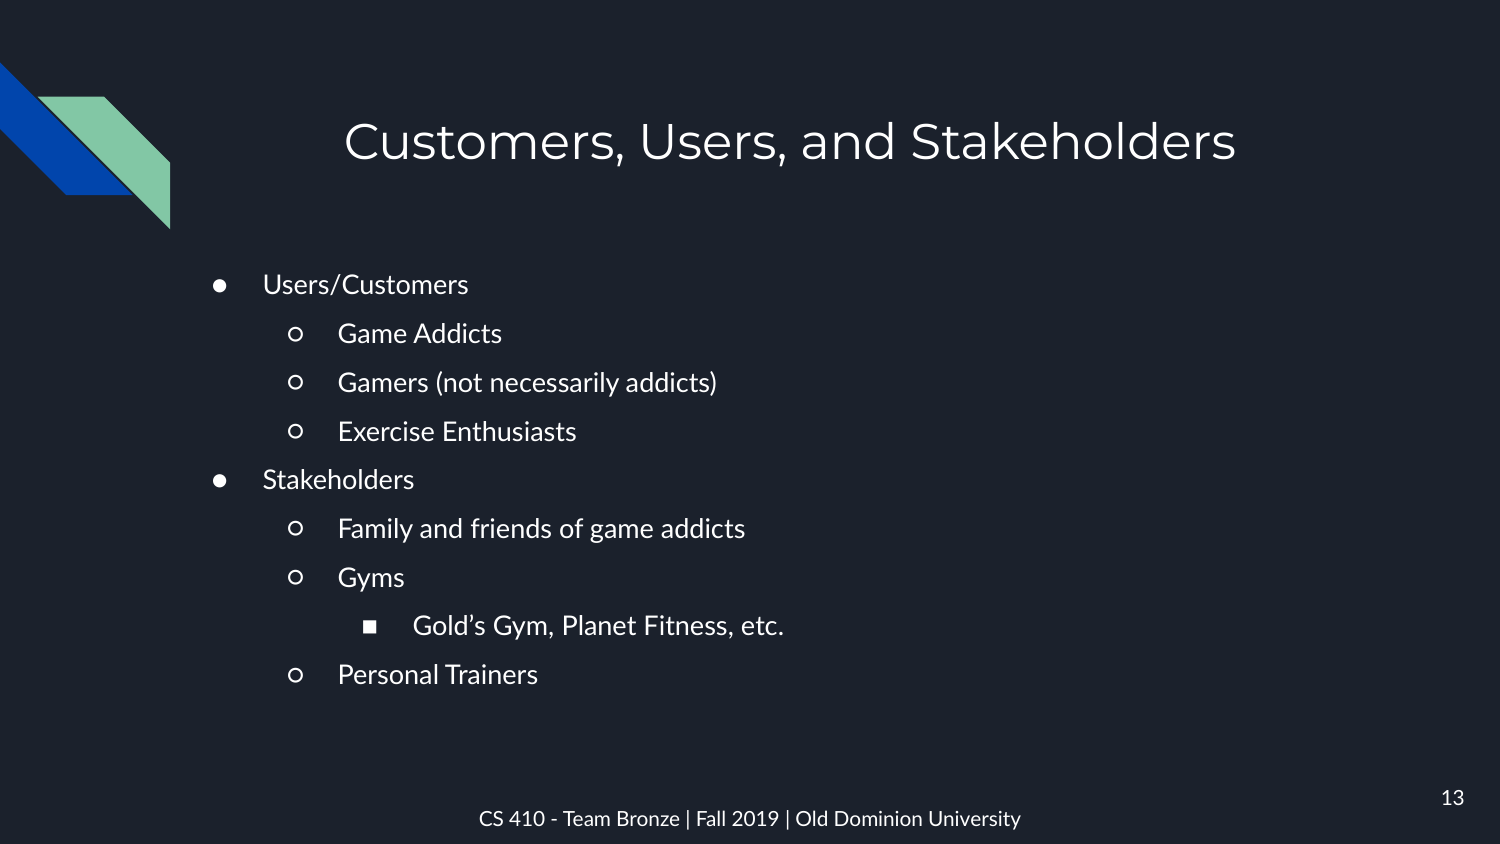

# Customers, Users, and Stakeholders
Users/Customers
Game Addicts
Gamers (not necessarily addicts)
Exercise Enthusiasts
Stakeholders
Family and friends of game addicts
Gyms
Gold’s Gym, Planet Fitness, etc.
Personal Trainers
13
CS 410 - Team Bronze | Fall 2019 | Old Dominion University